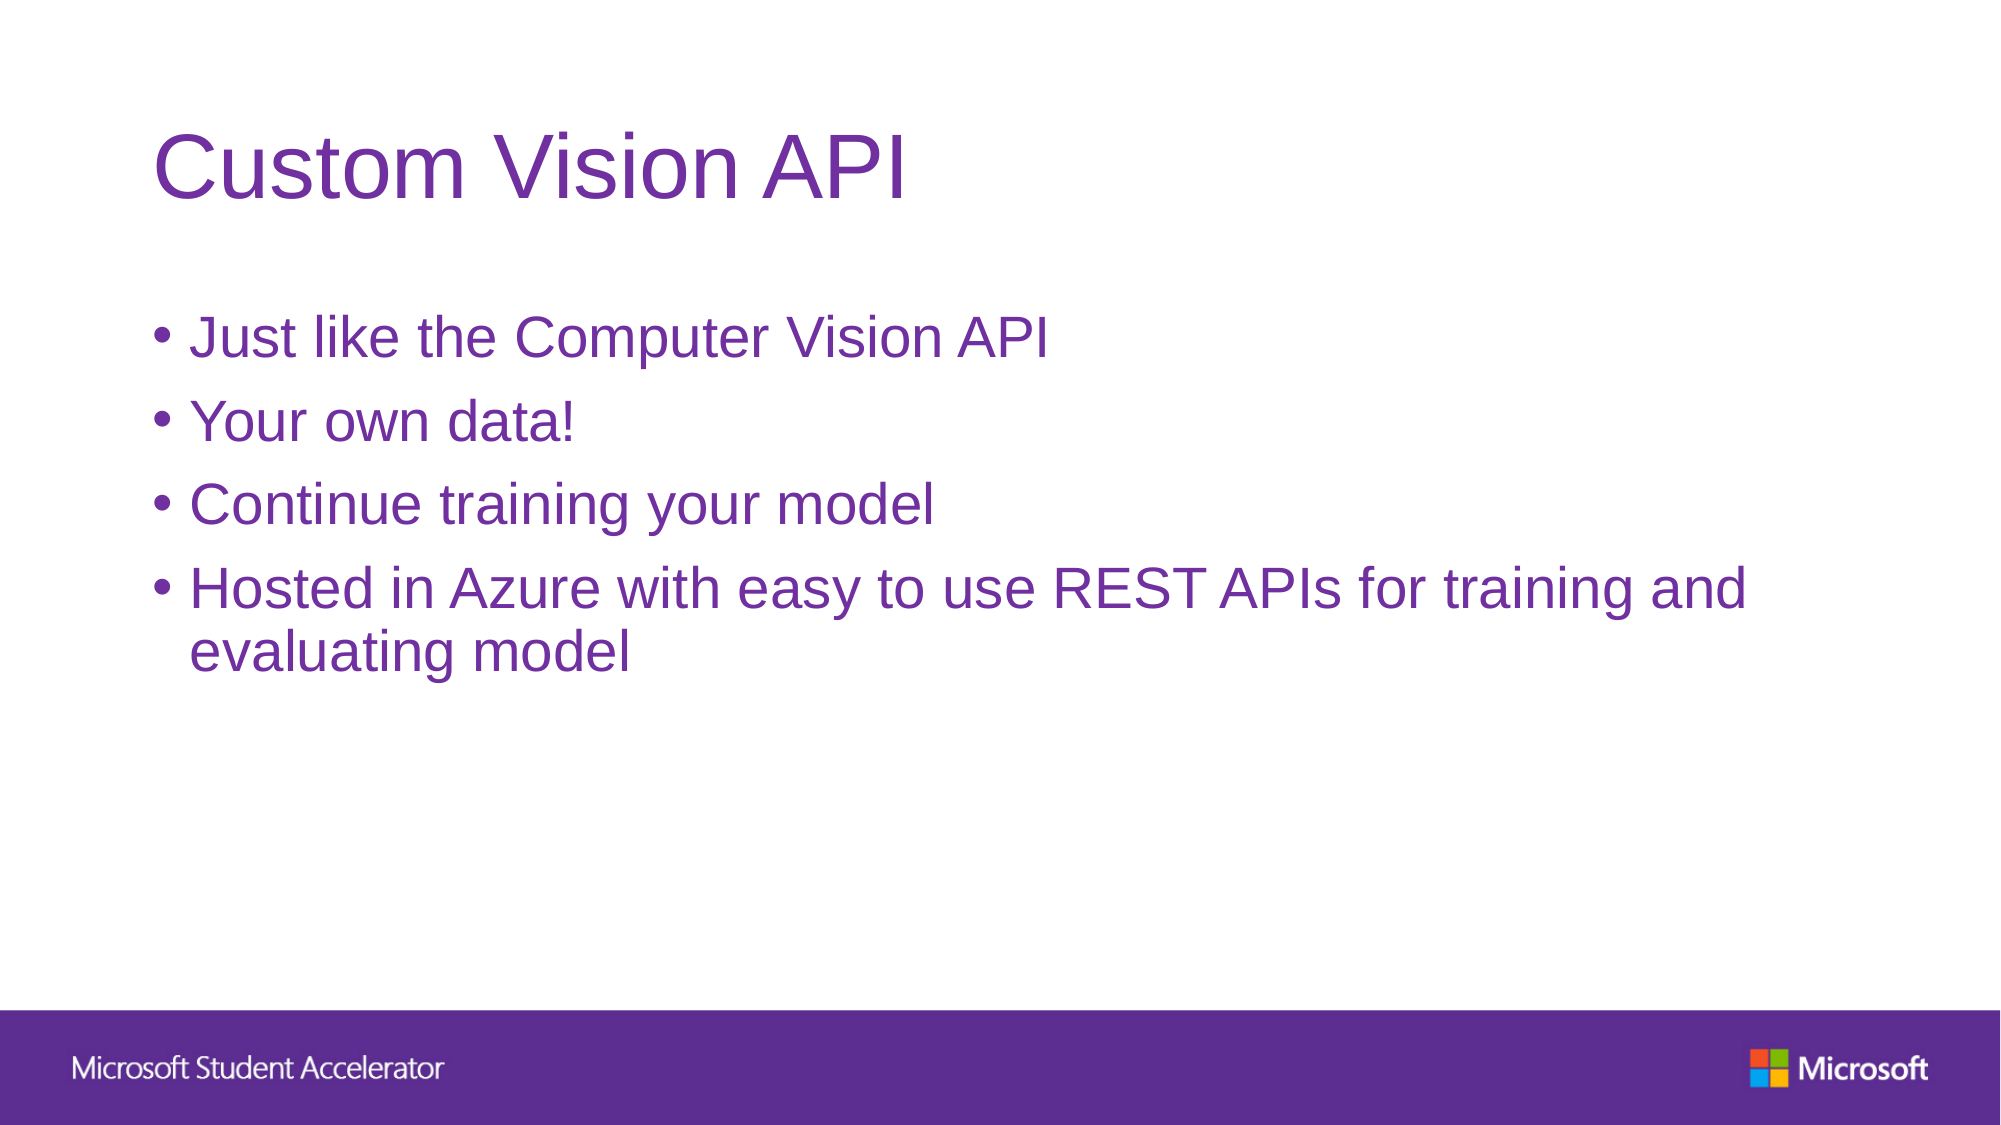

# Custom Vision API
Just like the Computer Vision API
Your own data!
Continue training your model
Hosted in Azure with easy to use REST APIs for training and evaluating model